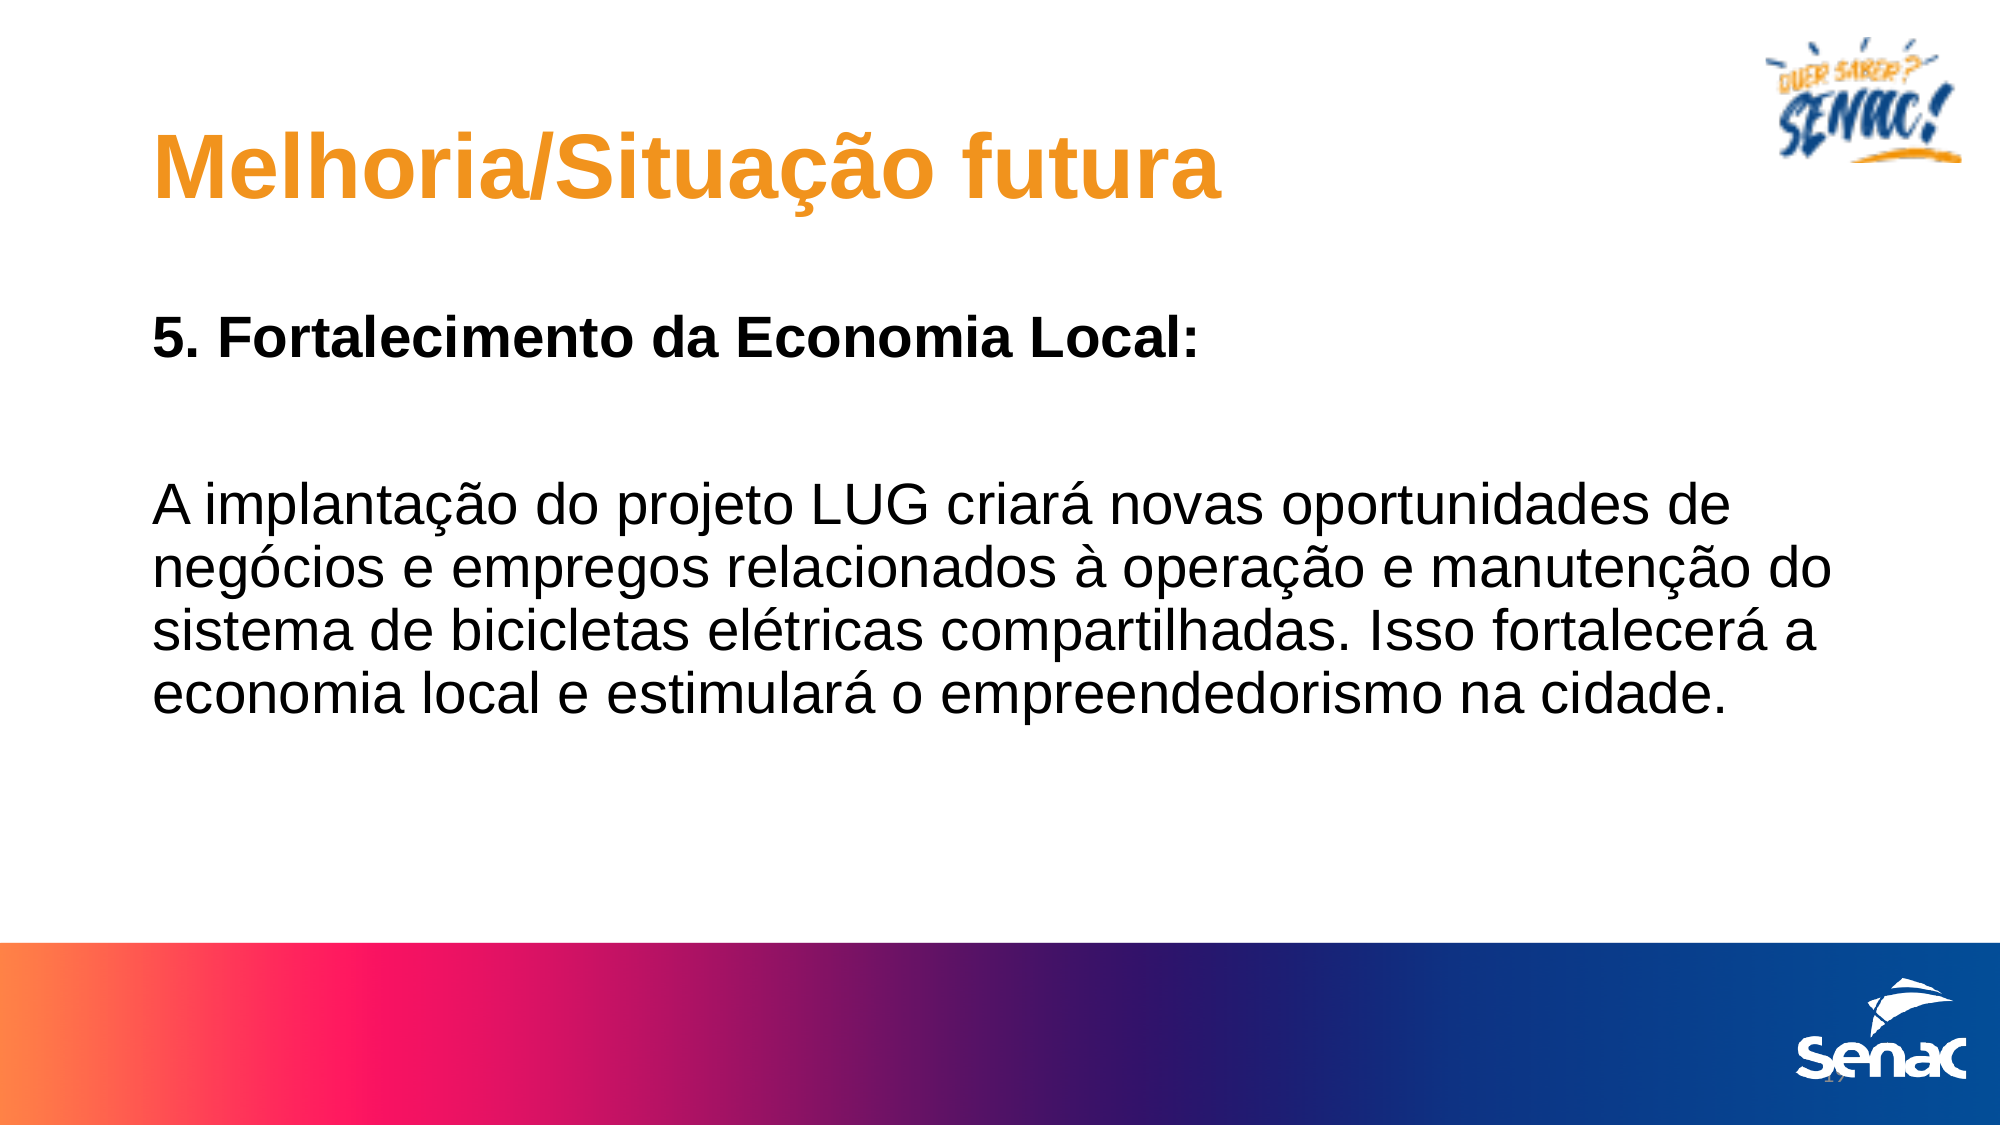

# Melhoria/Situação futura
5. Fortalecimento da Economia Local:

A implantação do projeto LUG criará novas oportunidades de negócios e empregos relacionados à operação e manutenção do sistema de bicicletas elétricas compartilhadas. Isso fortalecerá a economia local e estimulará o empreendedorismo na cidade.
19